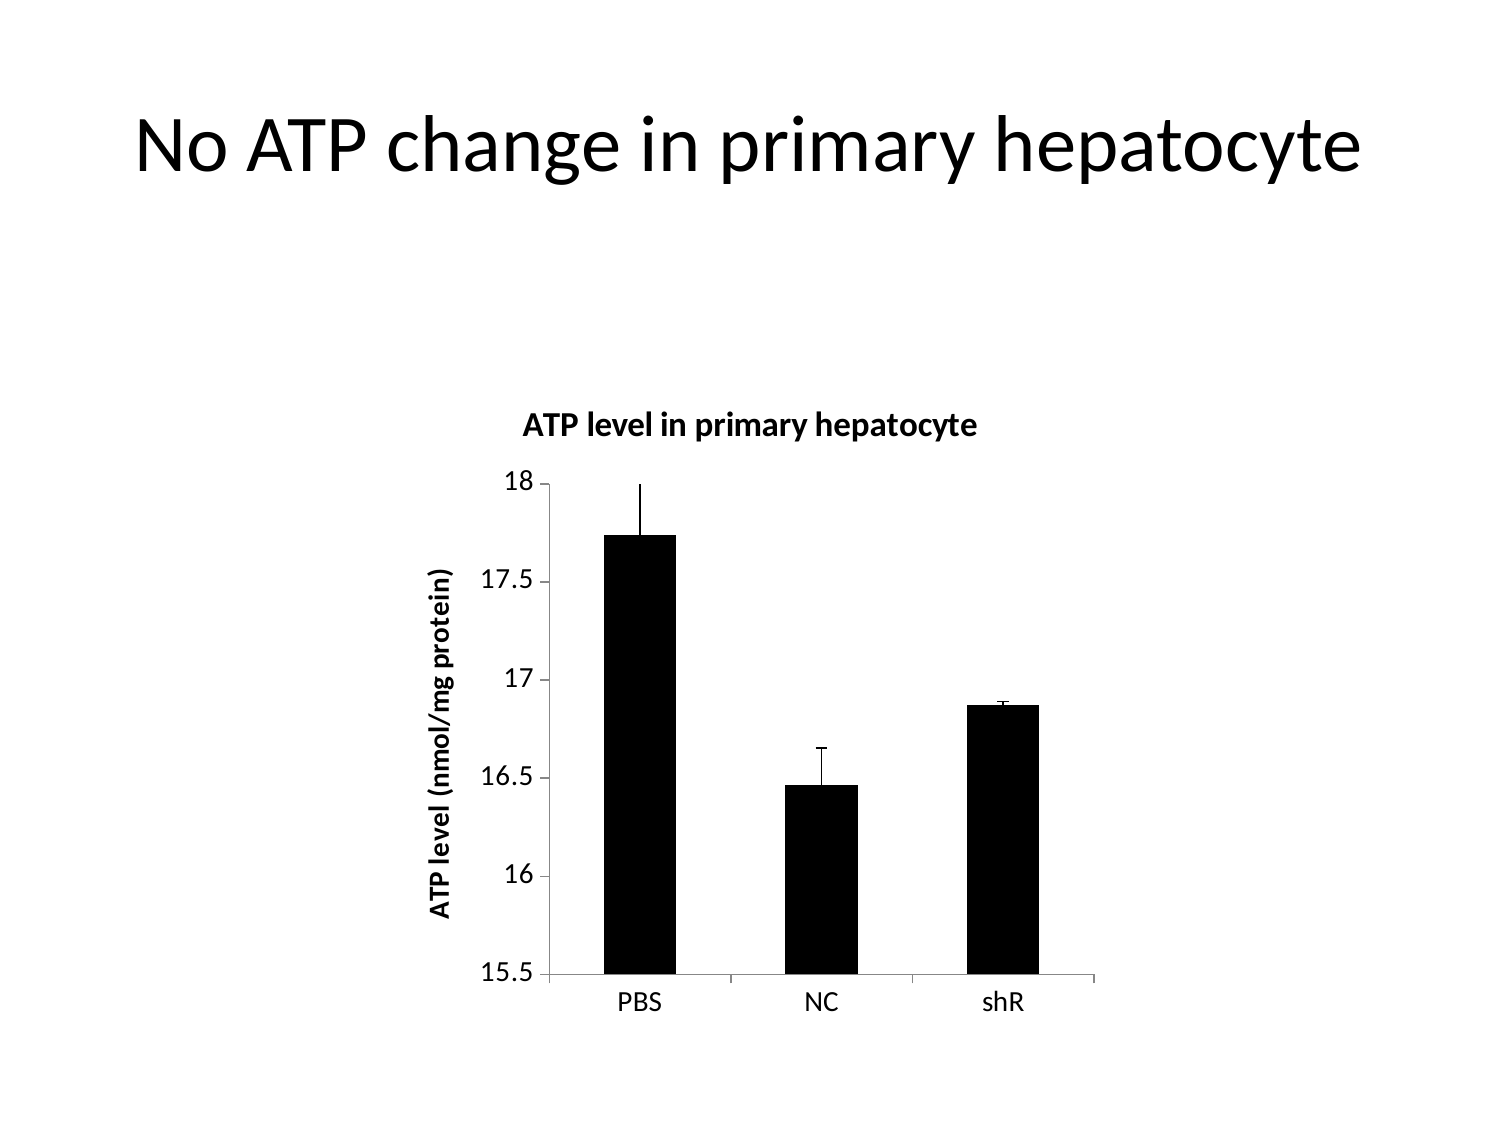

# No ATP change in primary hepatocyte

### Chart: ATP level in primary hepatocyte

| Category |  |
|---|---|
| PBS | 17.74121546639838 |
| NC | 16.4666271123365 |
| shR | 16.87332663303922 |